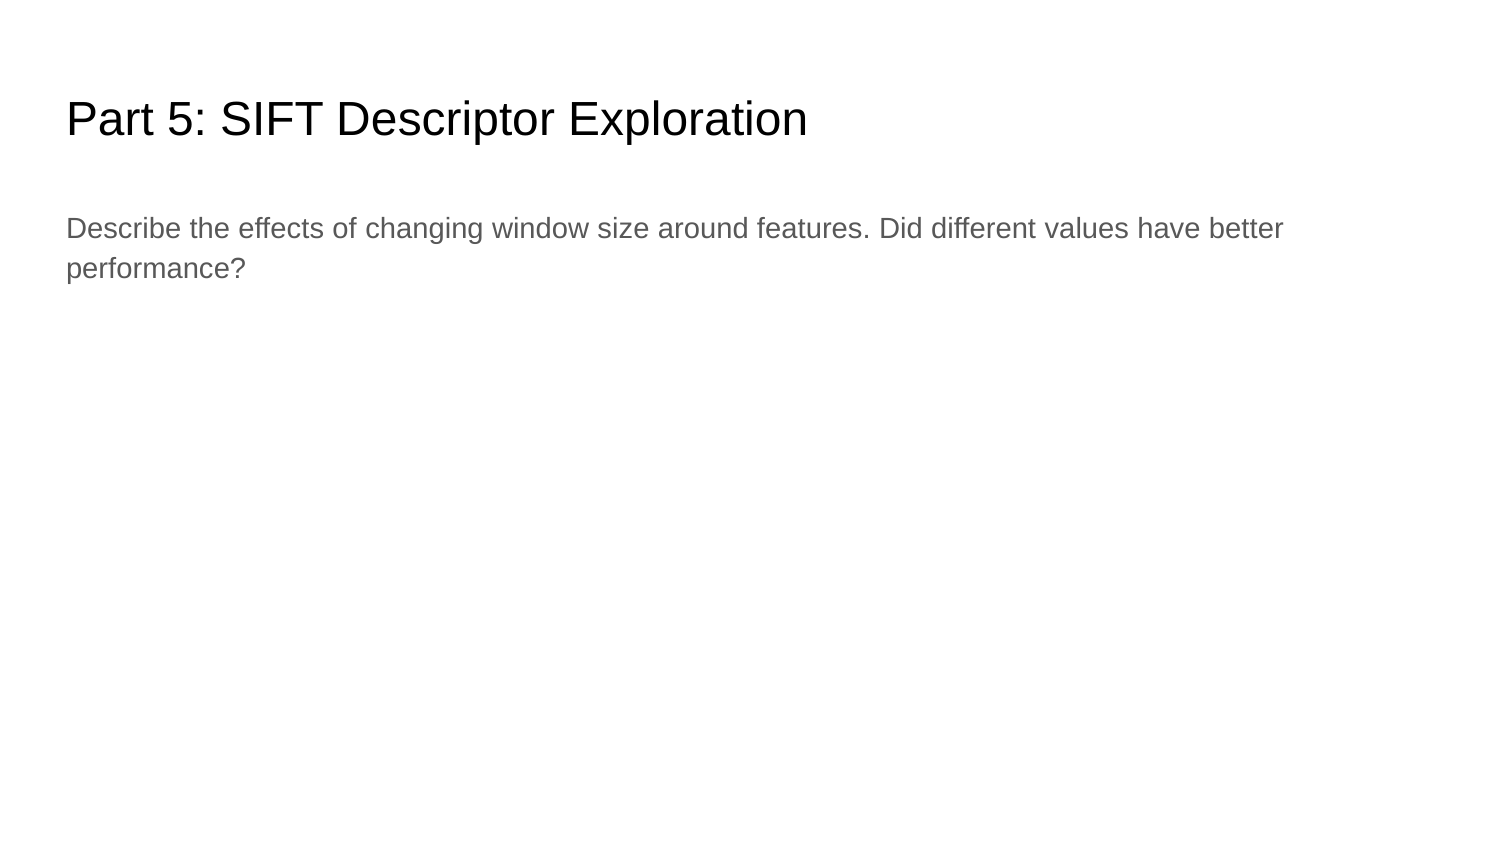

# Part 5: SIFT Descriptor Exploration
Describe the effects of changing window size around features. Did different values have better performance?